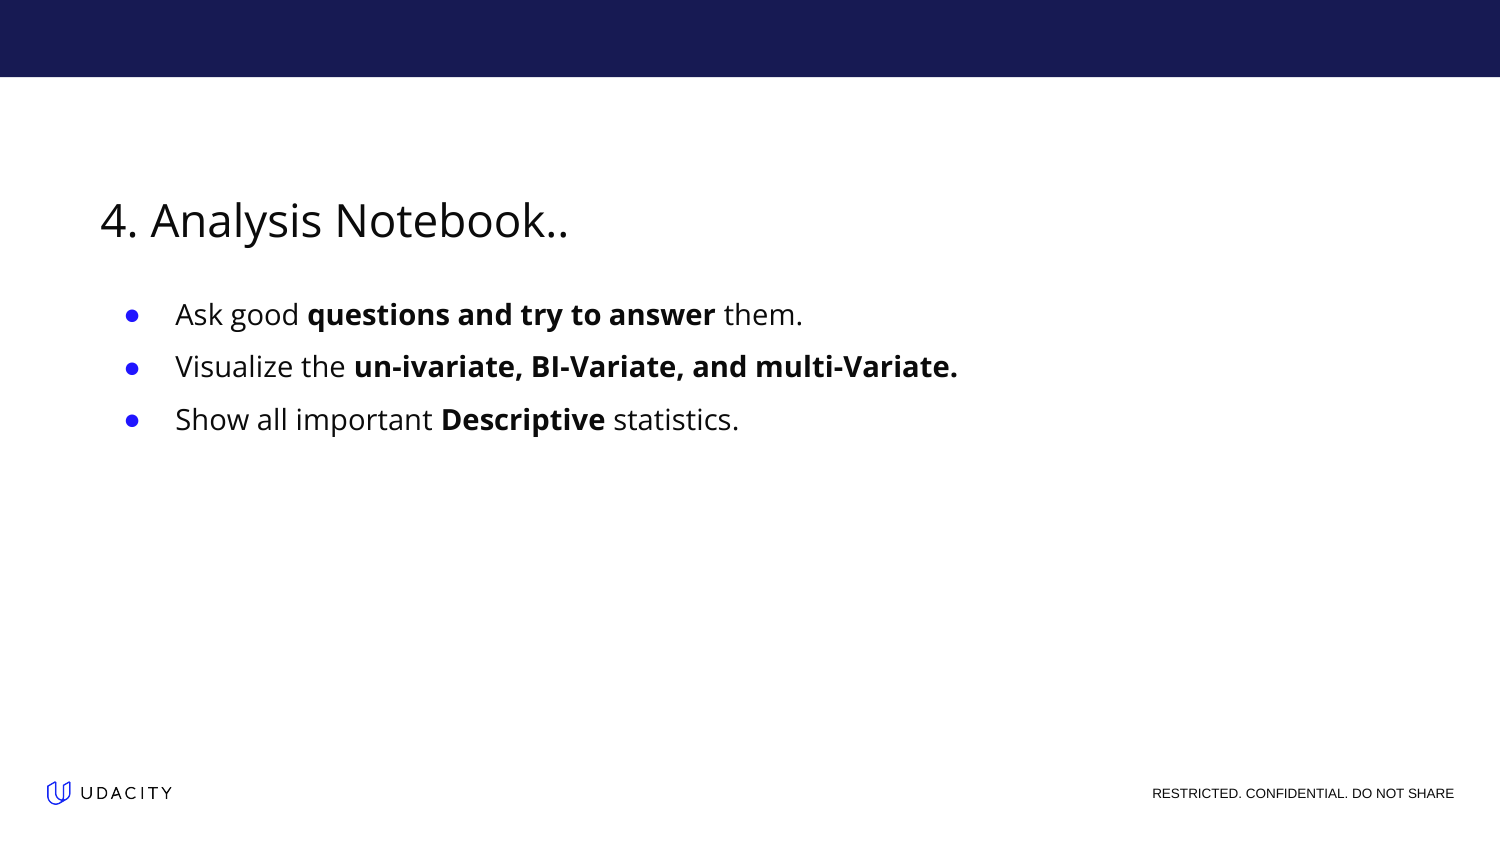

# 4. Analysis Notebook..
Ask good questions and try to answer them.
Visualize the un-ivariate, BI-Variate, and multi-Variate.
Show all important Descriptive statistics.